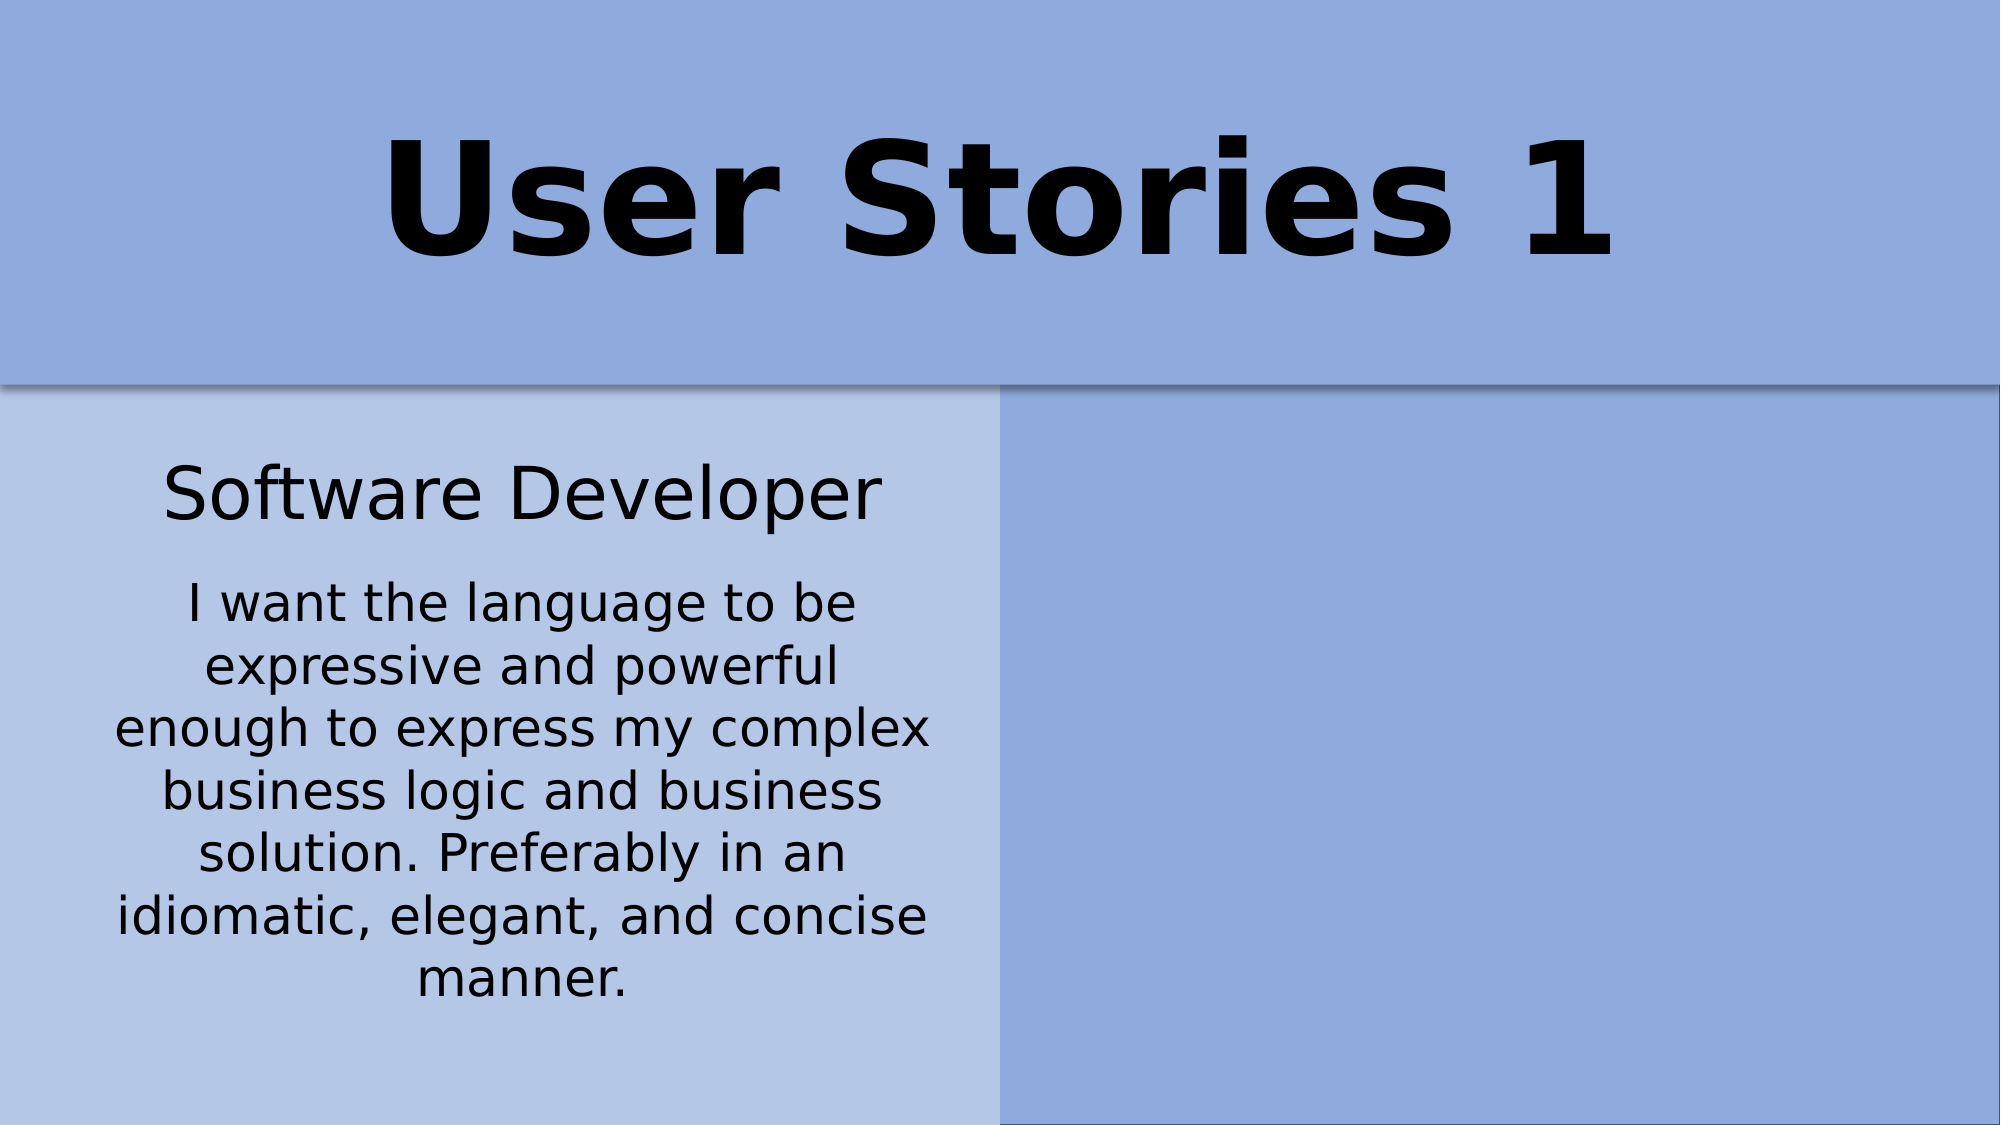

User Stories 1

Library Maintainer
I want the language features to be composable such that libraries can be used together without causing conflicts, bugs, and undefined behavior.

Software Developer
I want the language to be expressive and powerful enough to express my complex business logic and business solution. Preferably in an idiomatic, elegant, and concise manner.